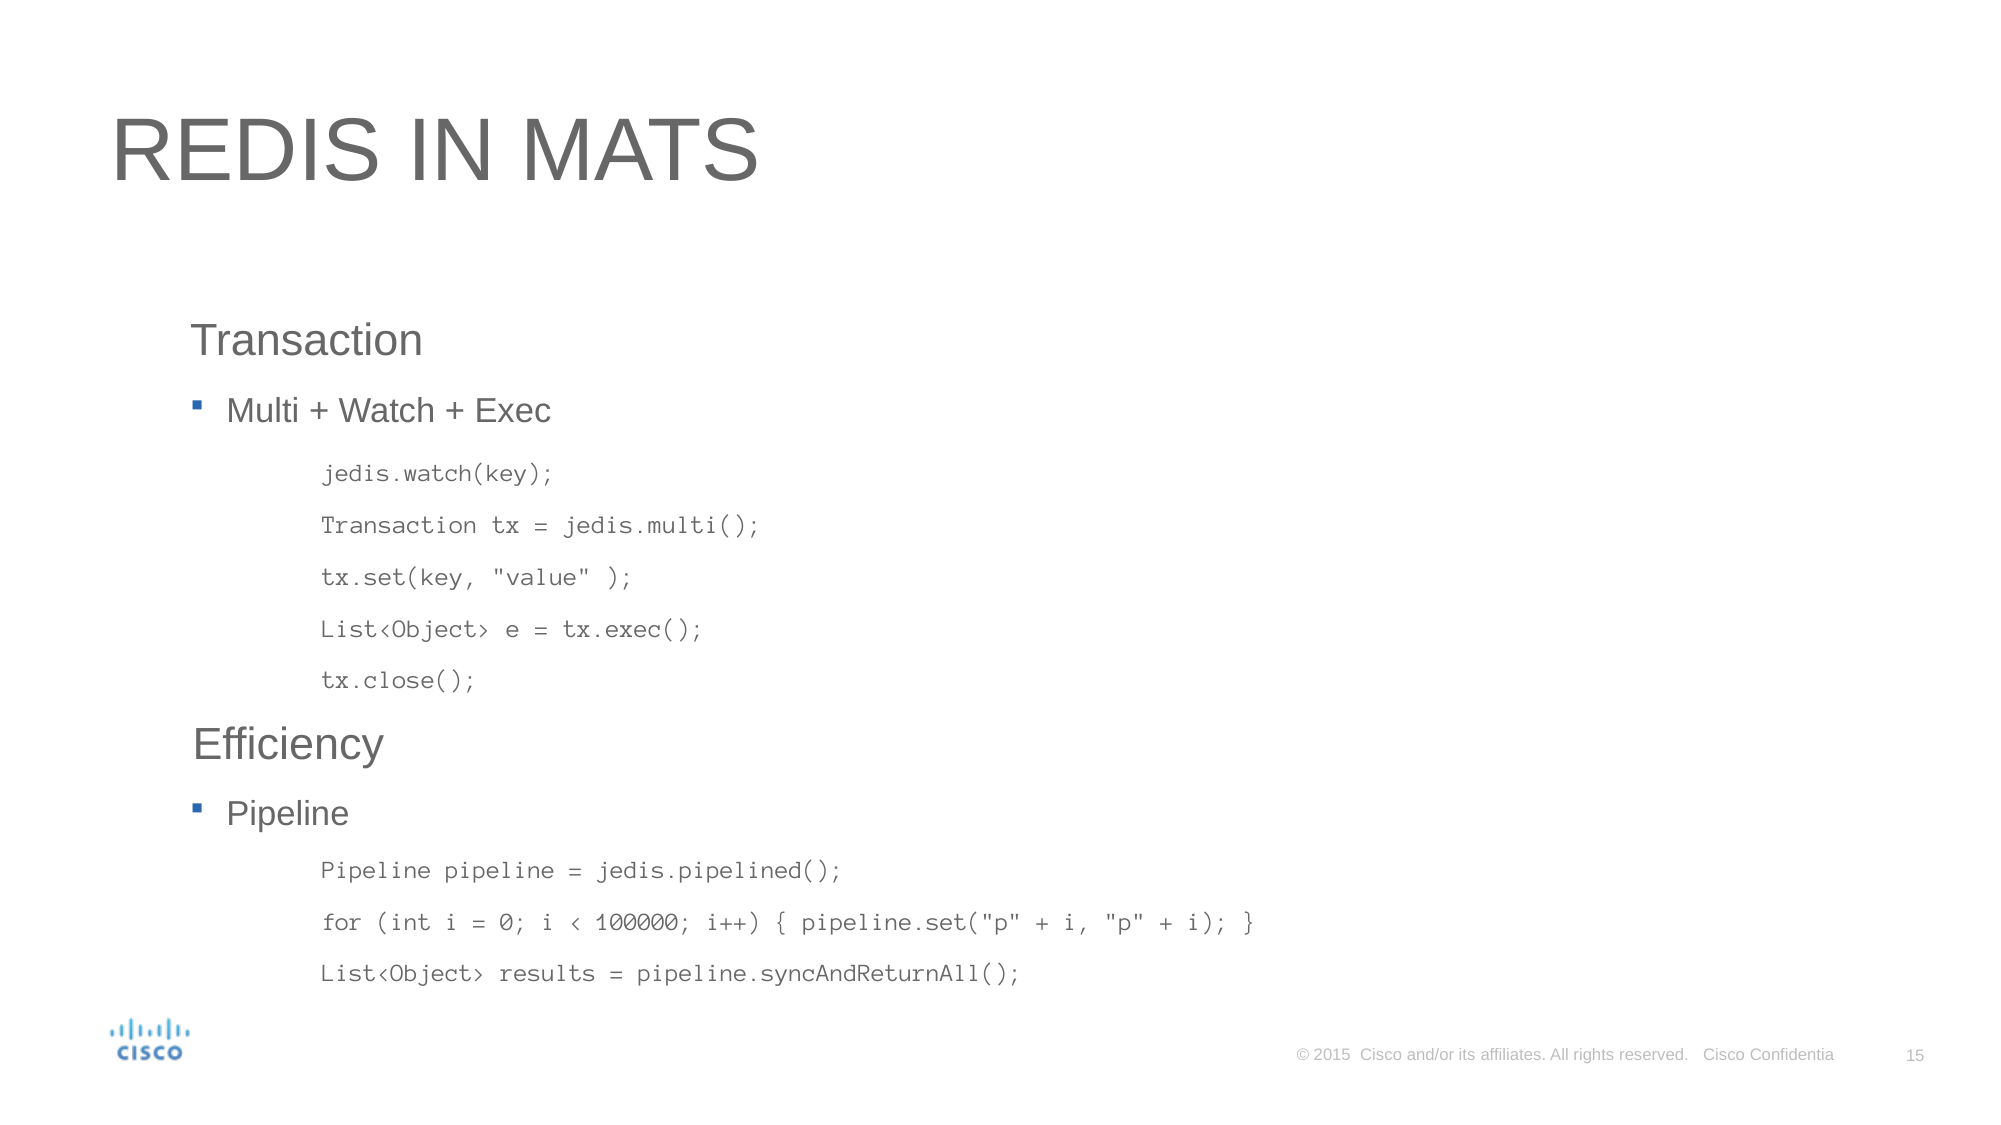

# REDIS IN MATS
Transaction
Multi + Watch + Exec
jedis.watch(key);
Transaction tx = jedis.multi();
tx.set(key, "value" );
List<Object> e = tx.exec();
tx.close();
Efficiency
Pipeline
Pipeline pipeline = jedis.pipelined();
for (int i = 0; i < 100000; i++) { pipeline.set("p" + i, "p" + i); }
List<Object> results = pipeline.syncAndReturnAll();